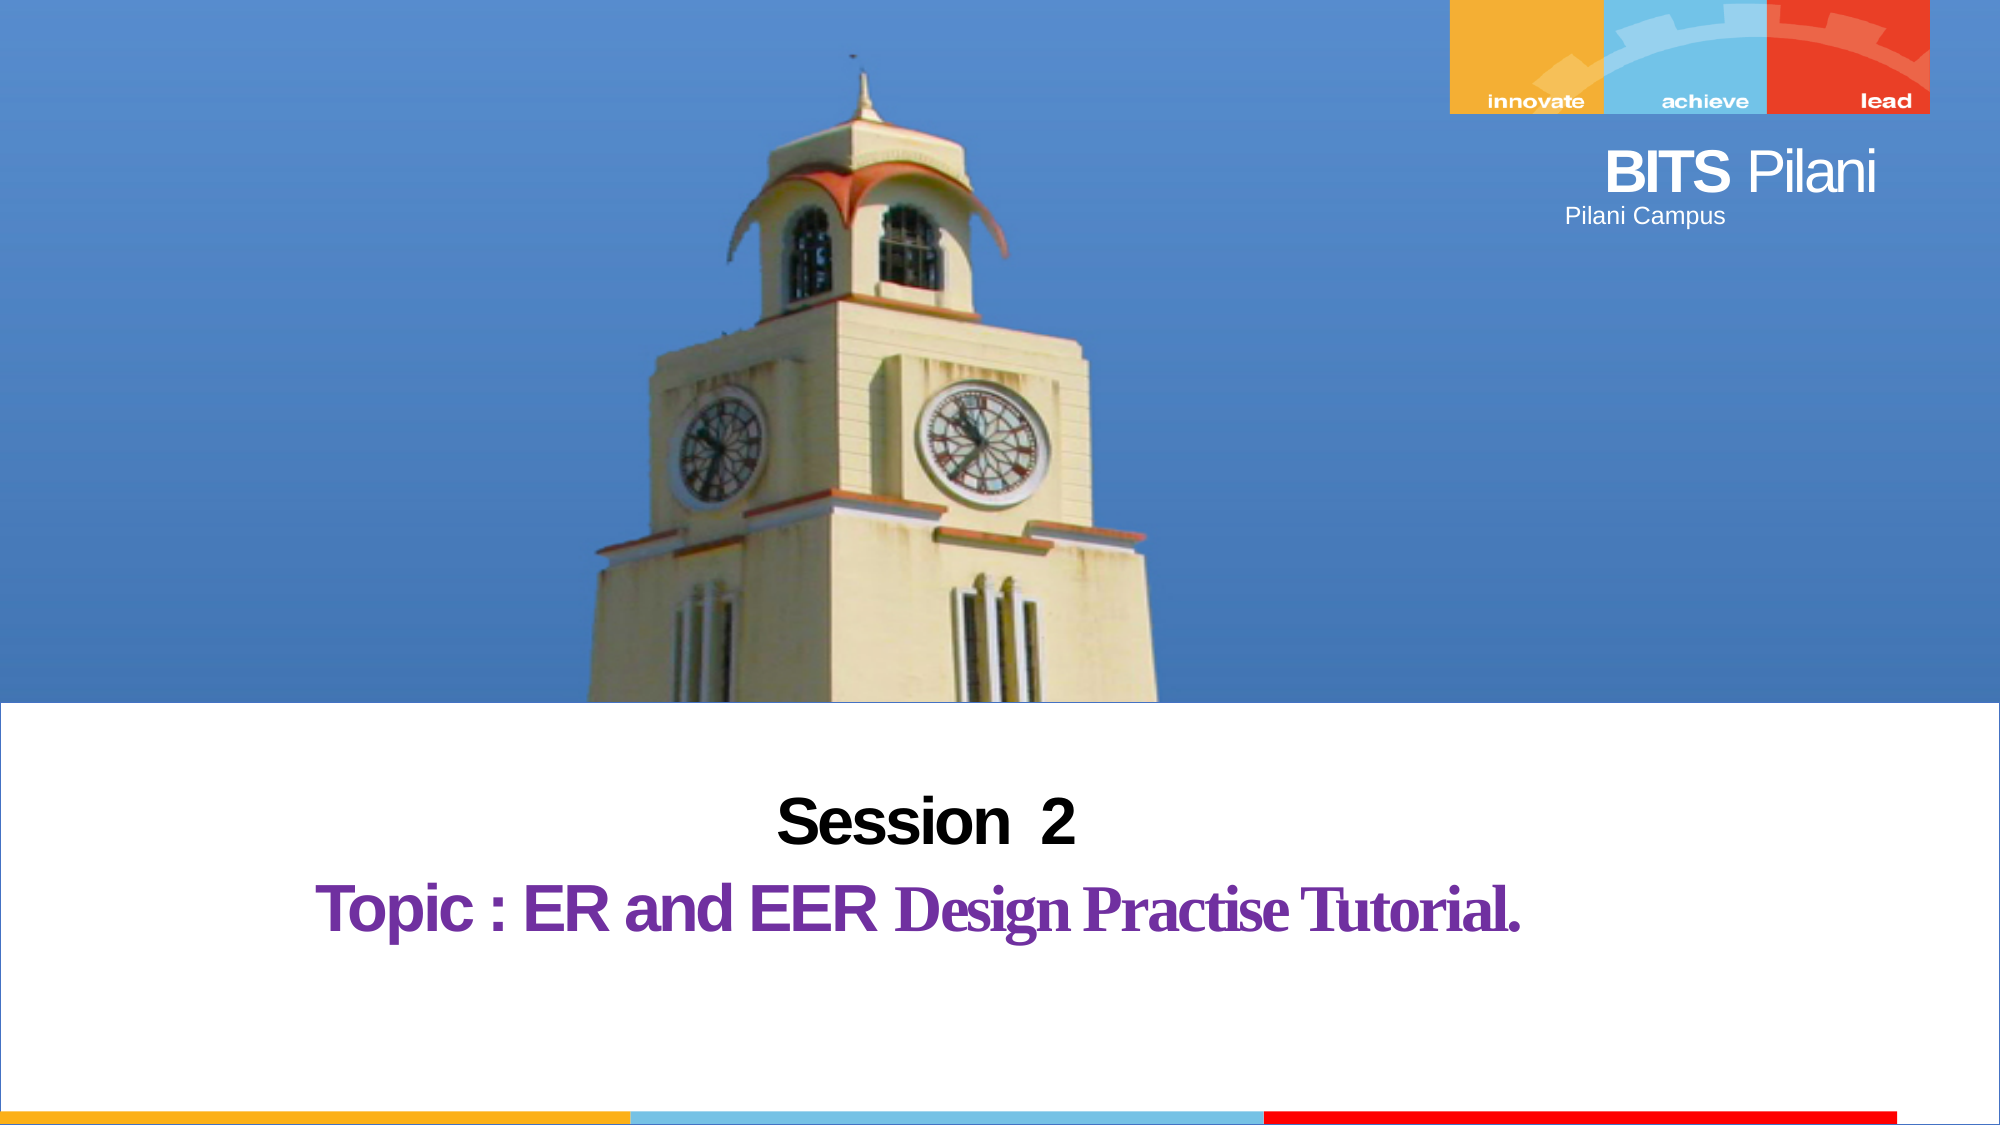

Session  2
               Topic : ER and EER Design Practise Tutorial.